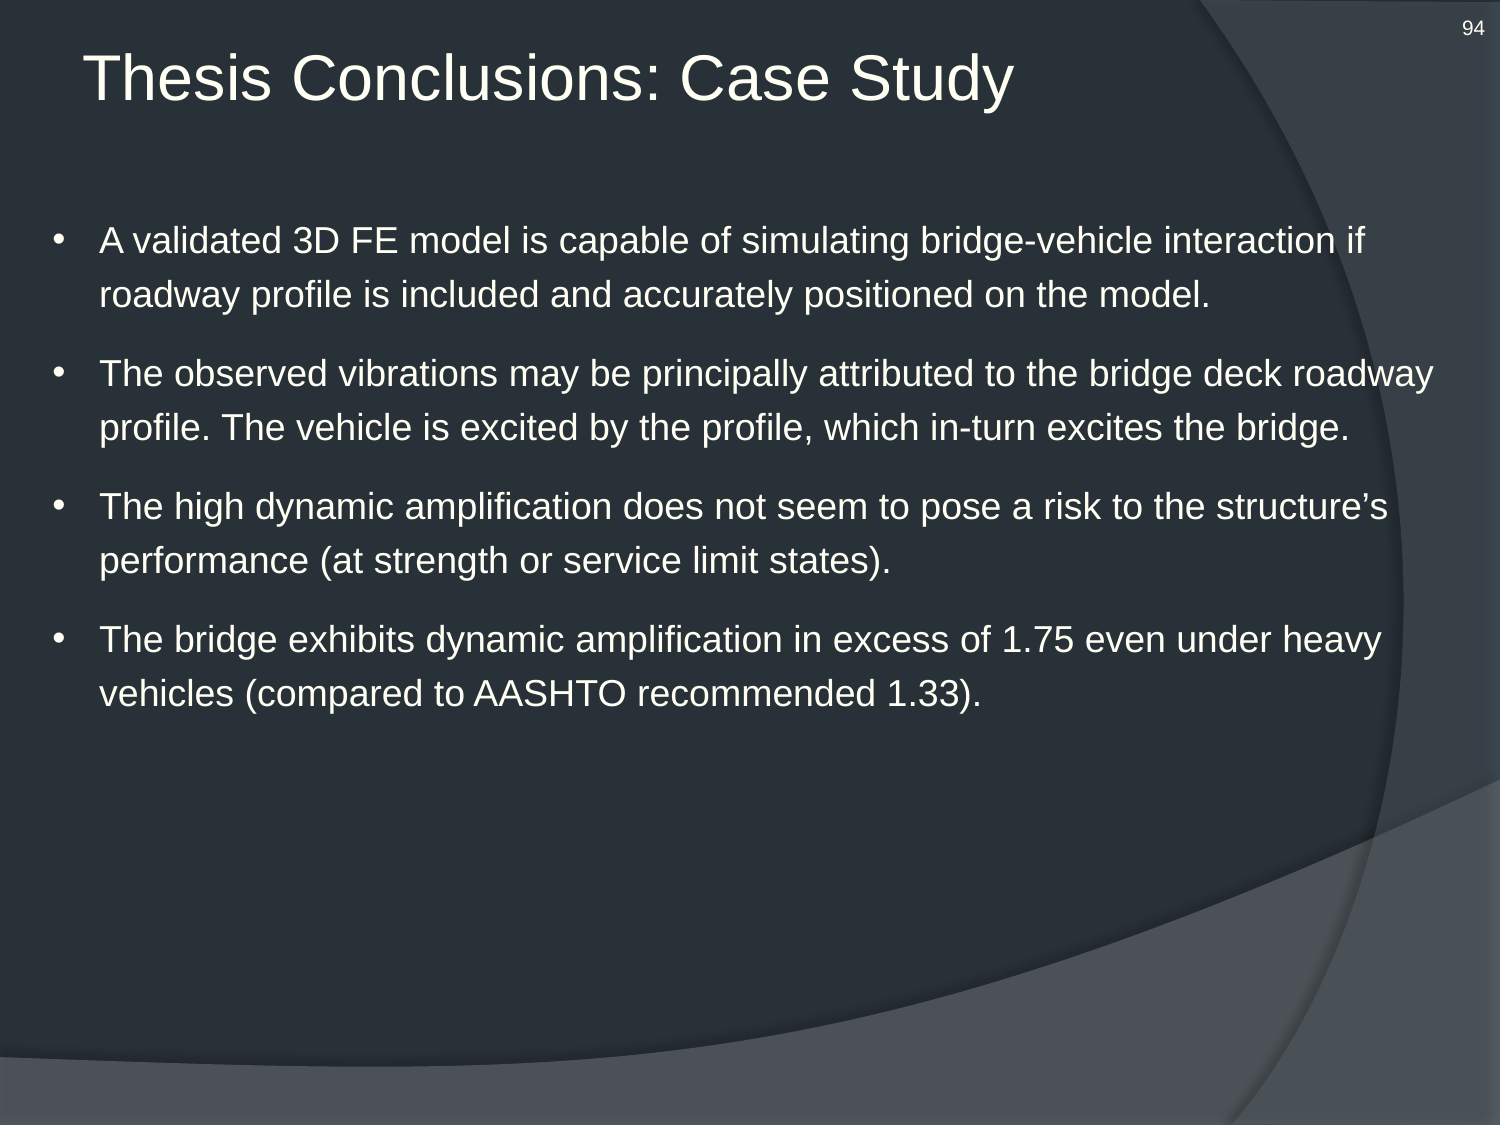

94
# Thesis Conclusions: Case Study
A validated 3D FE model is capable of simulating bridge-vehicle interaction if roadway profile is included and accurately positioned on the model.
The observed vibrations may be principally attributed to the bridge deck roadway profile. The vehicle is excited by the profile, which in-turn excites the bridge.
The high dynamic amplification does not seem to pose a risk to the structure’s performance (at strength or service limit states).
The bridge exhibits dynamic amplification in excess of 1.75 even under heavy vehicles (compared to AASHTO recommended 1.33).